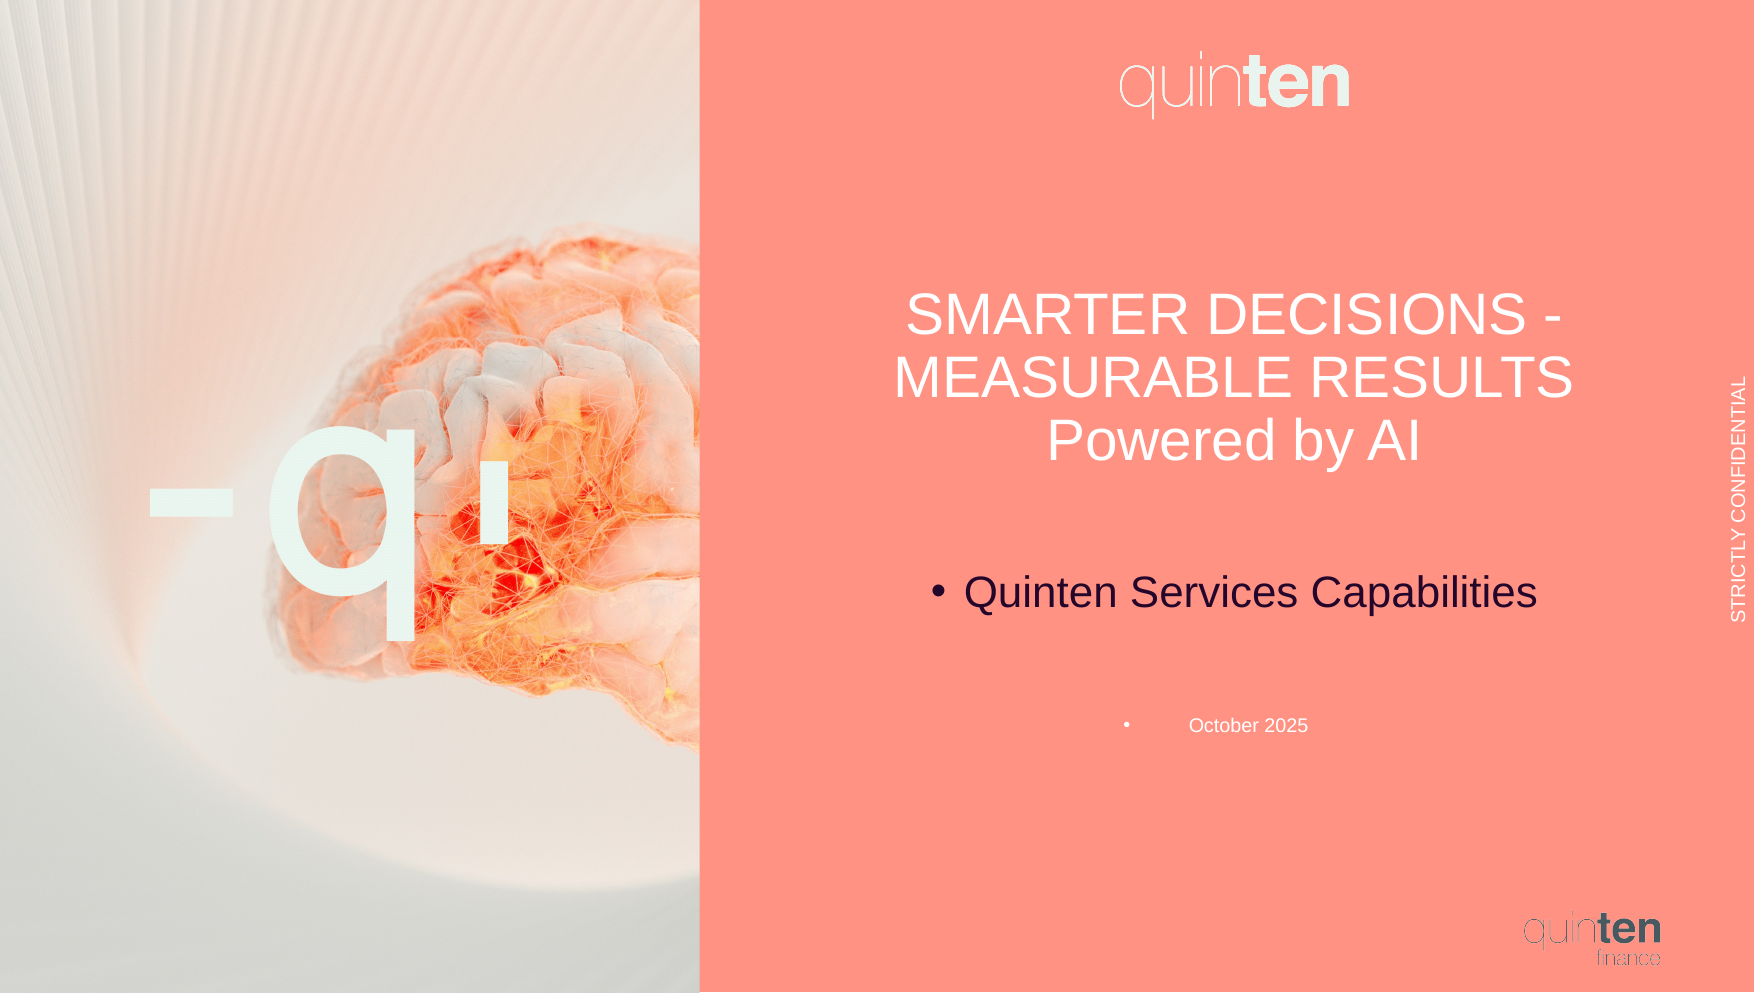

# SMARTER DECISIONS - MEASURABLE RESULTS
Powered by AI
STRICTLY CONFIDENTIAL
Quinten Services Capabilities

October 2025